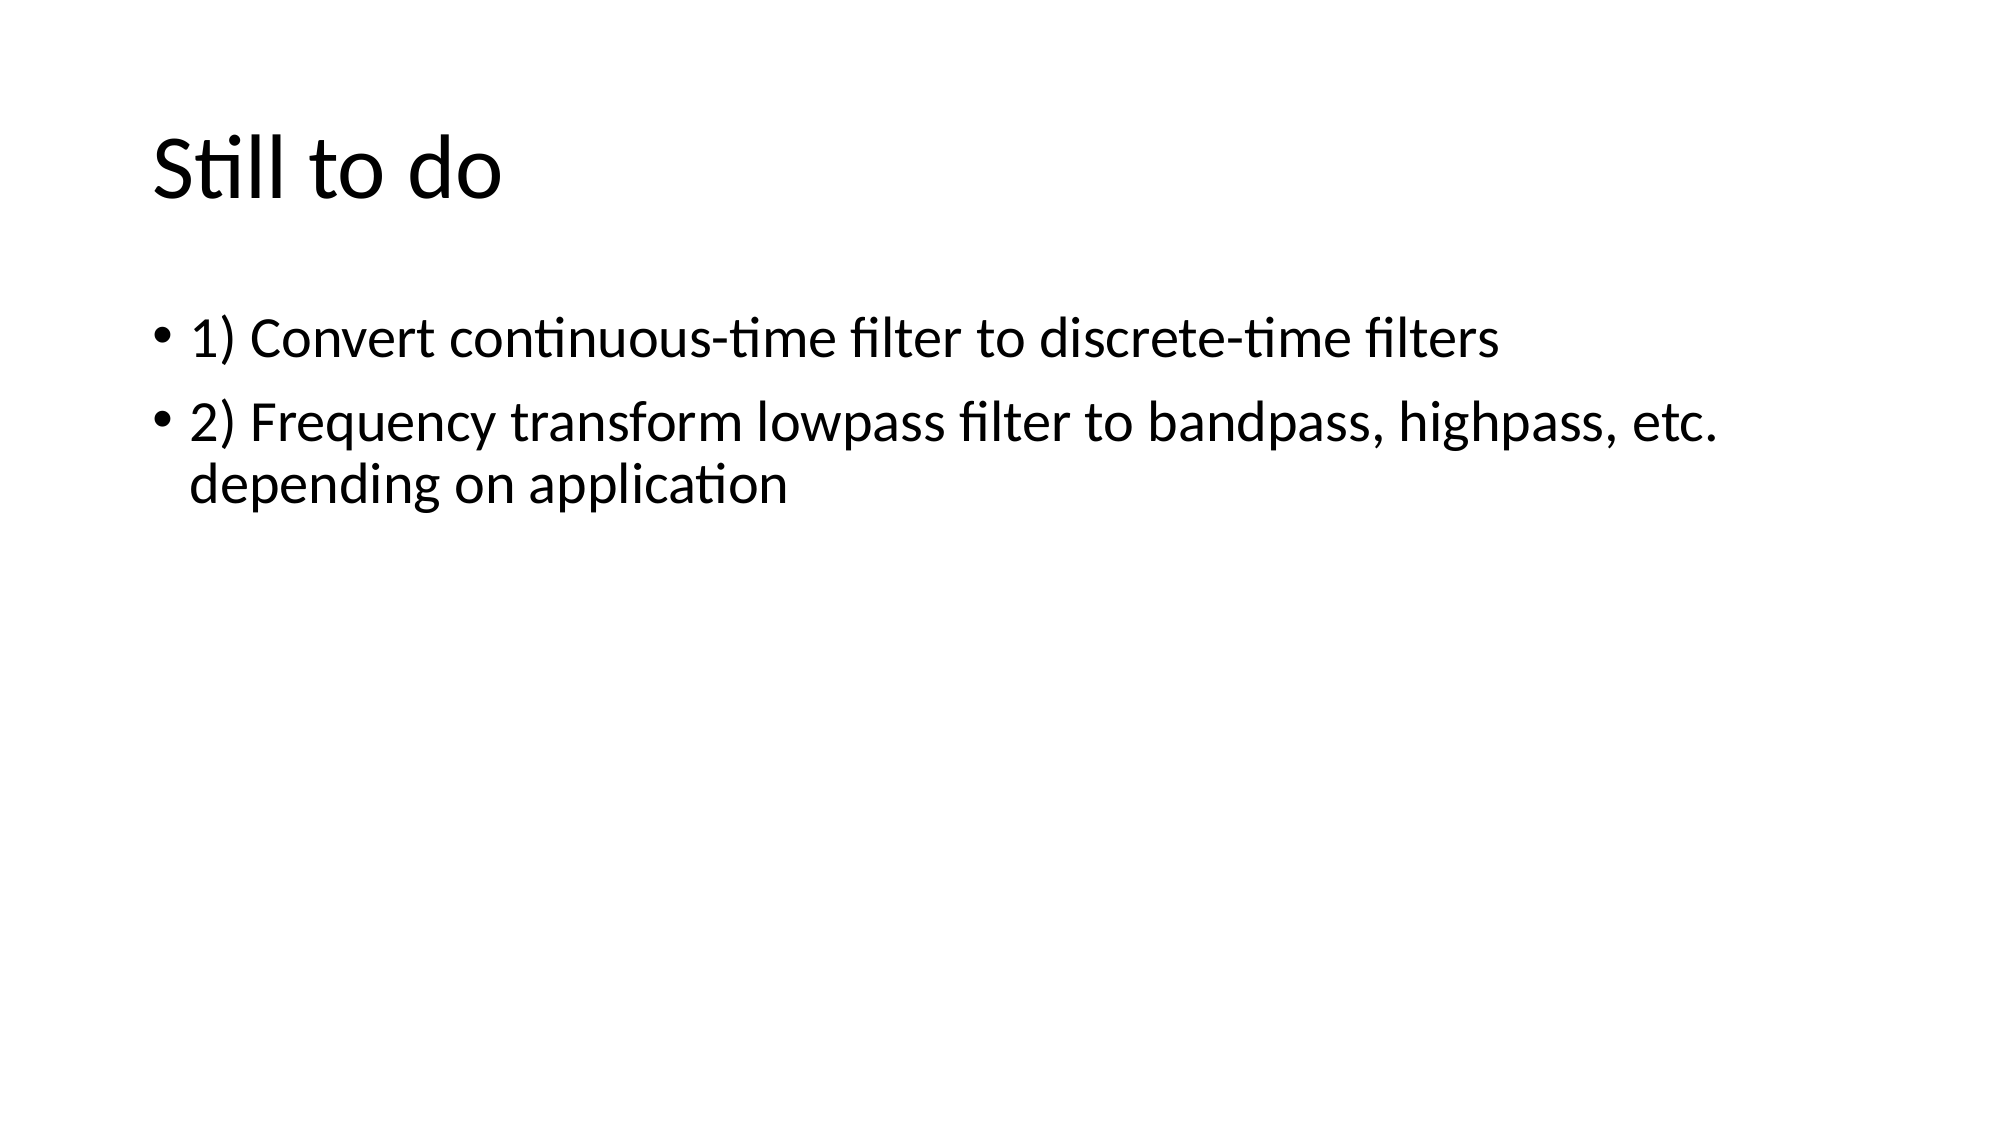

# Still to do
1) Convert continuous-time filter to discrete-time filters
2) Frequency transform lowpass filter to bandpass, highpass, etc. depending on application